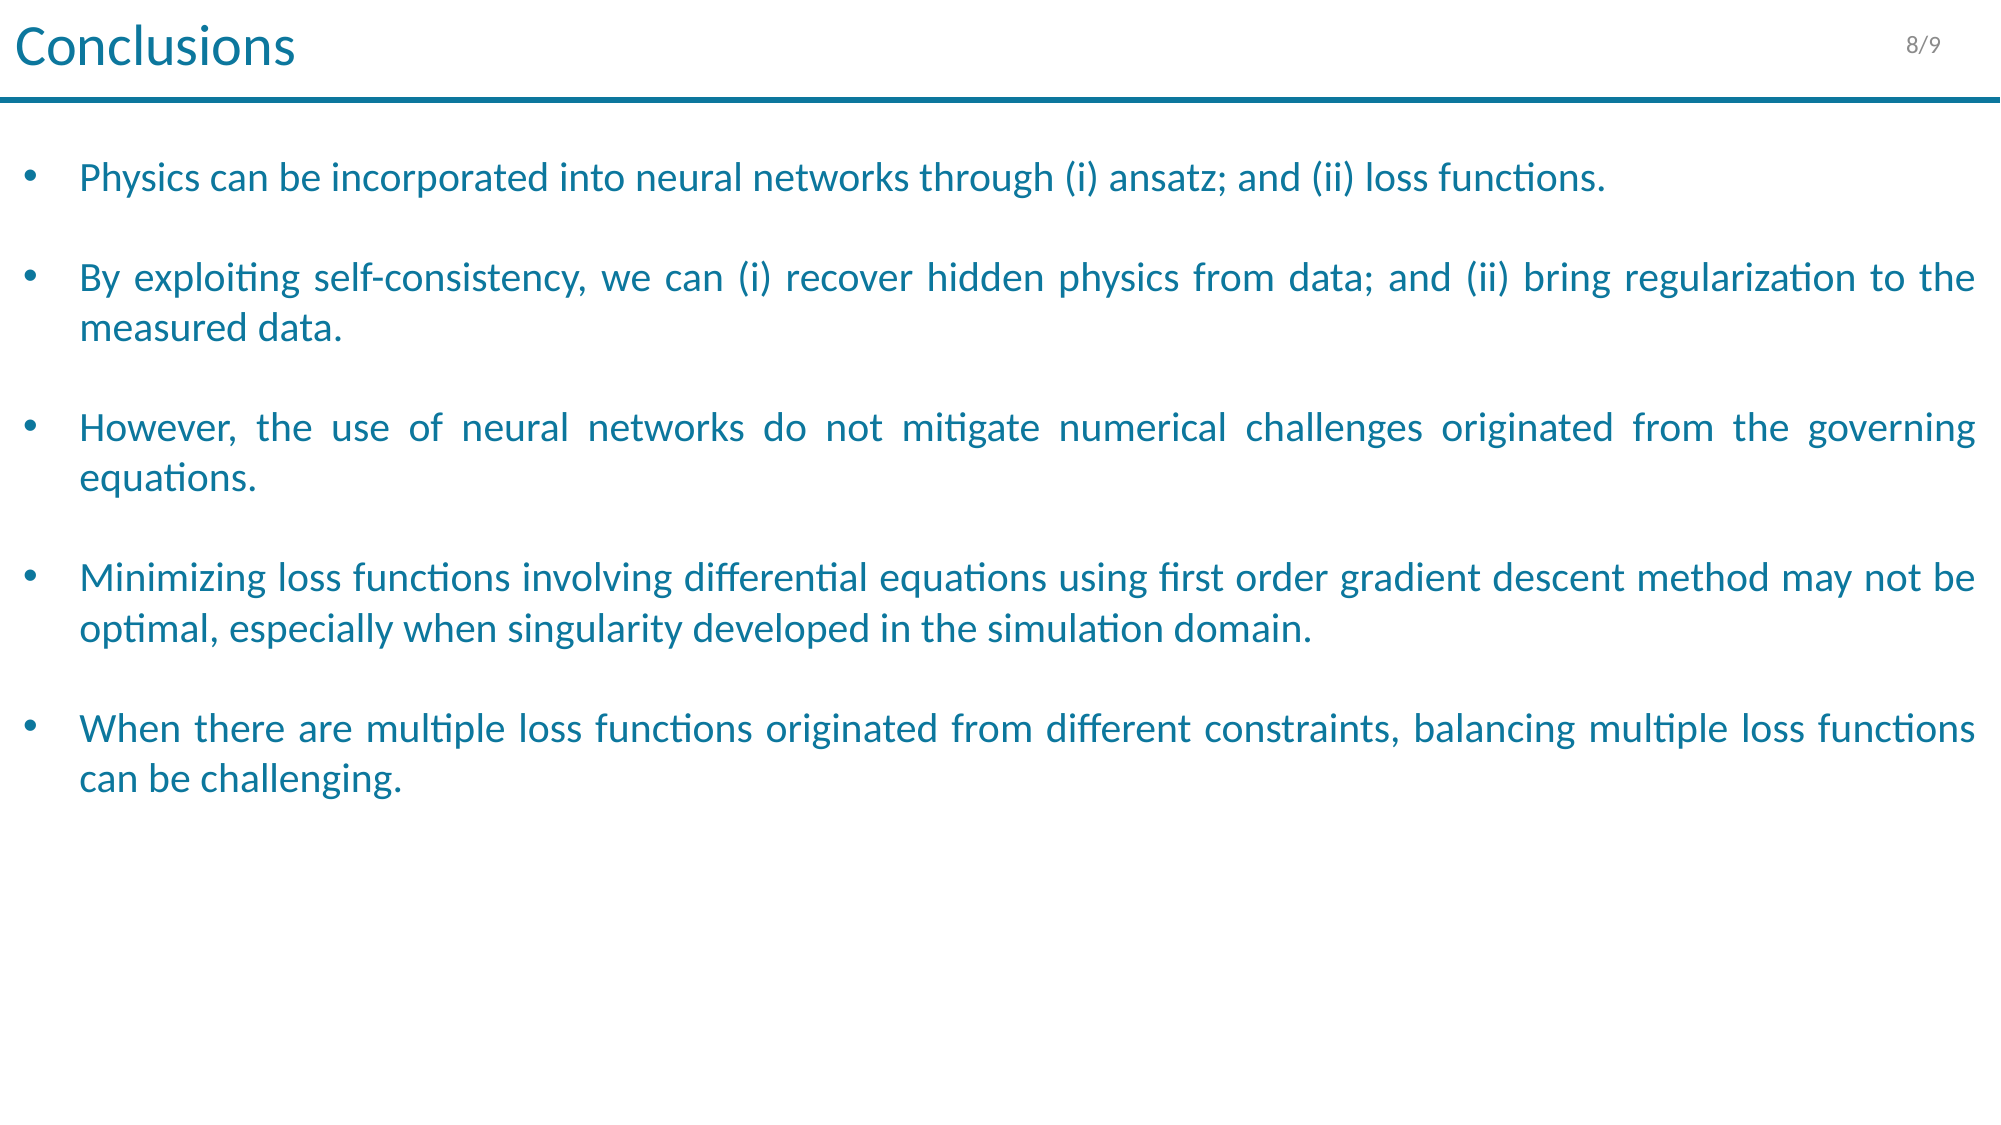

Conclusions
8/9
Physics can be incorporated into neural networks through (i) ansatz; and (ii) loss functions.

By exploiting self-consistency, we can (i) recover hidden physics from data; and (ii) bring regularization to the measured data.

However, the use of neural networks do not mitigate numerical challenges originated from the governing equations.

Minimizing loss functions involving differential equations using first order gradient descent method may not be optimal, especially when singularity developed in the simulation domain.

When there are multiple loss functions originated from different constraints, balancing multiple loss functions can be challenging.